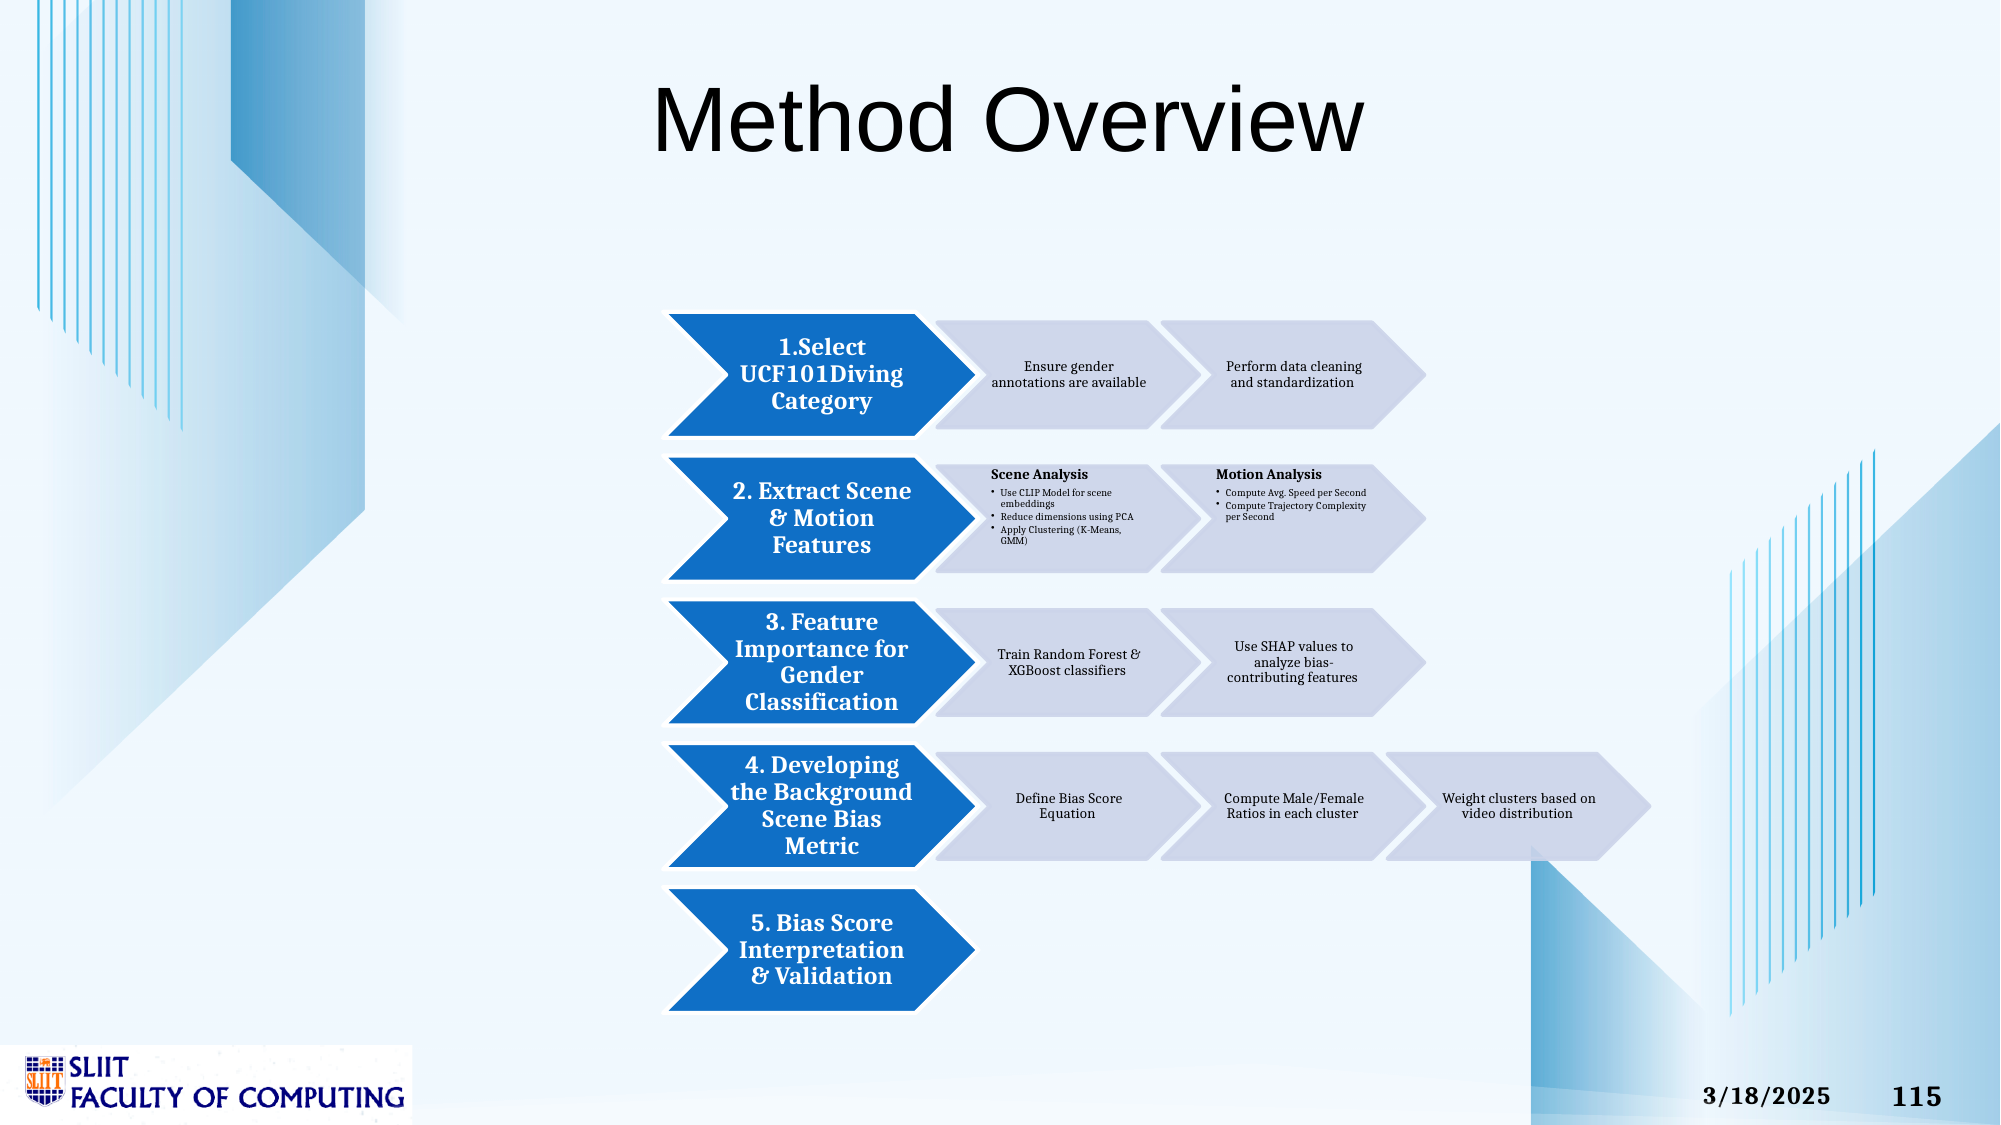

# Method Overview
1.Select UCF101Diving Category
Ensure gender annotations are available
Perform data cleaning and standardization
2. Extract Scene & Motion Features
Scene Analysis
Use CLIP Model for scene embeddings
Reduce dimensions using PCA
Apply Clustering (K-Means, GMM)
Motion Analysis
Compute Avg. Speed per Second
Compute Trajectory Complexity per Second
3. Feature Importance for Gender Classification
Train Random Forest & XGBoost classifiers
Use SHAP values to analyze bias-contributing features
4. Developing the Background Scene Bias Metric
Define Bias Score Equation
Compute Male/Female Ratios in each cluster
Weight clusters based on video distribution
5. Bias Score Interpretation & Validation